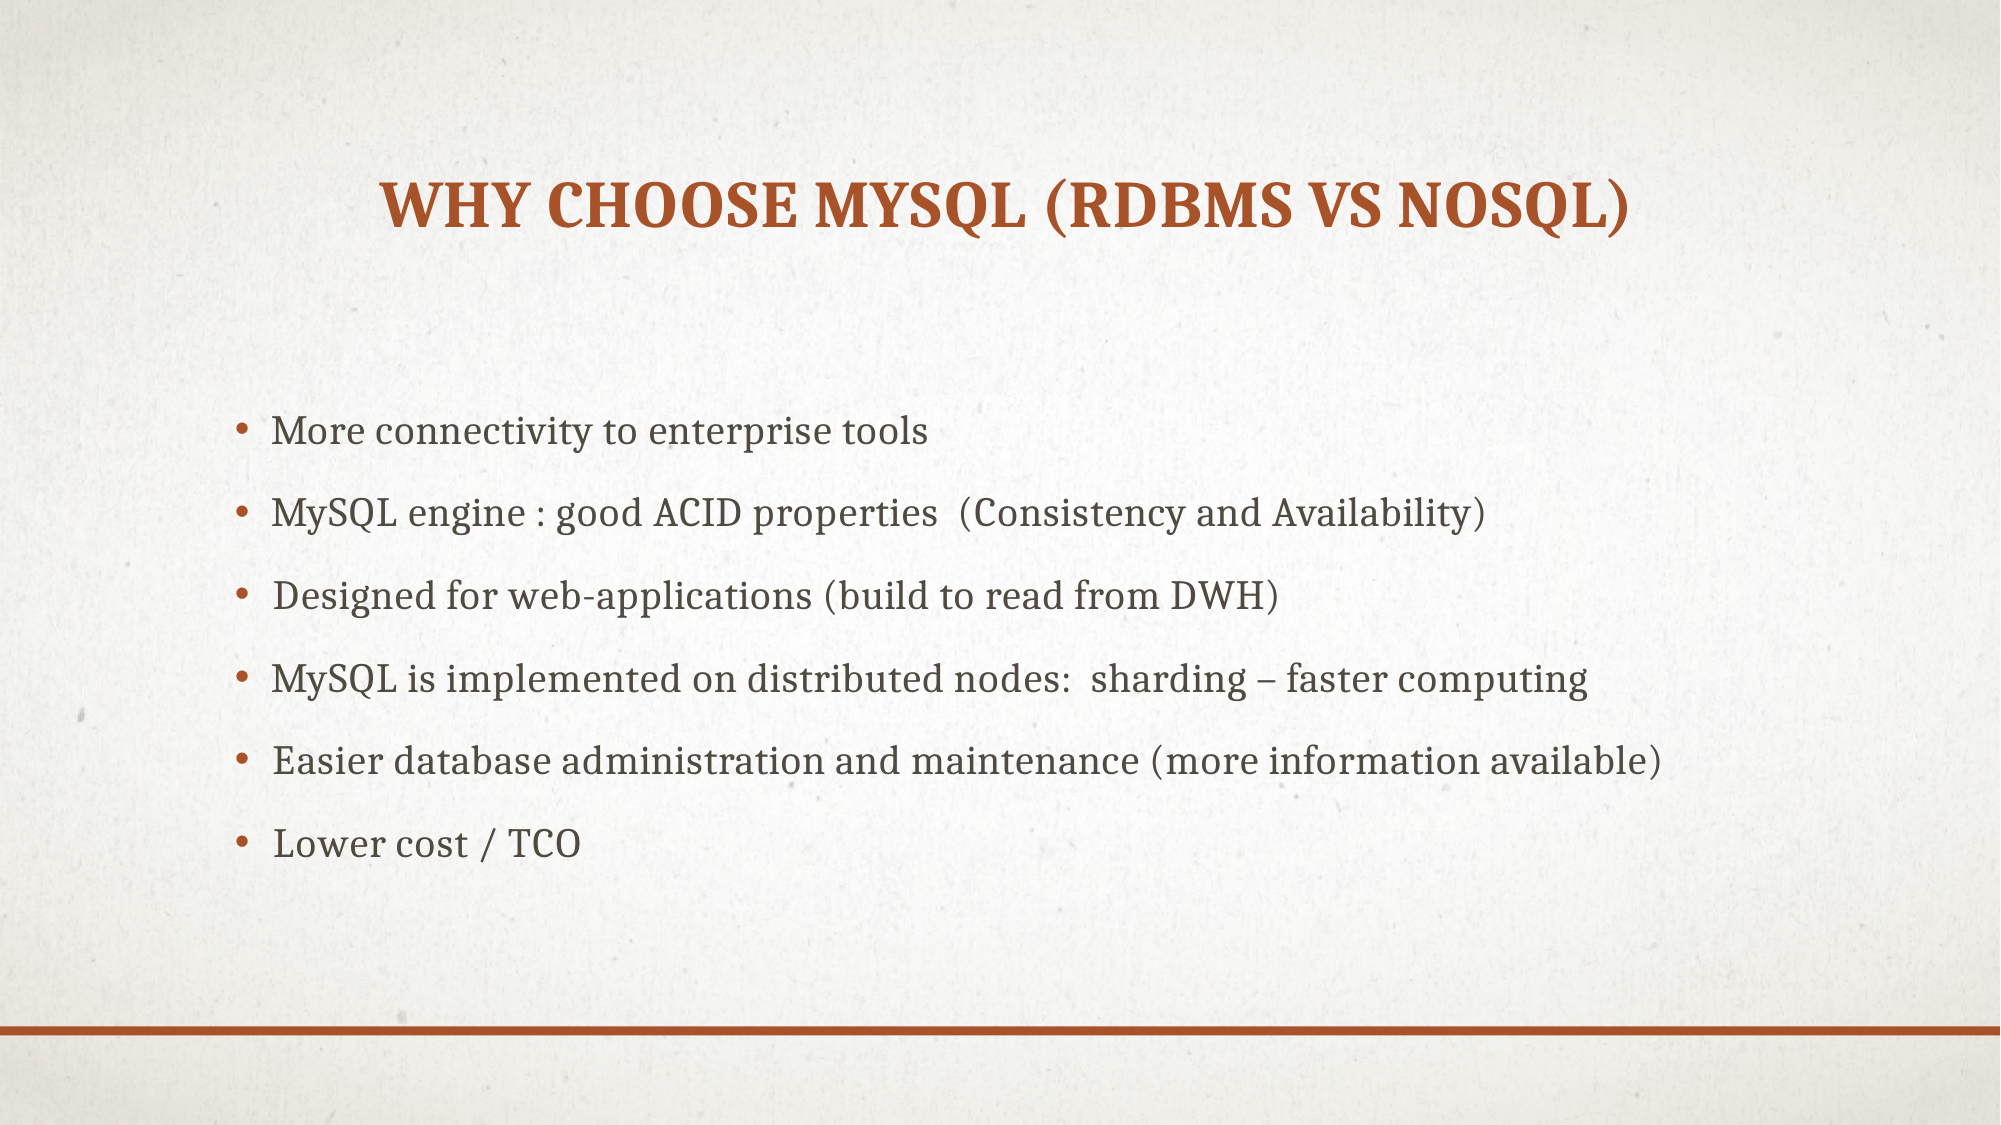

# WHY Choose MYSQL (RDBMS vs NOSQl)
More connectivity to enterprise tools
MySQL engine : good ACID properties  (Consistency and Availability)
Designed for web-applications (build to read from DWH)
MySQL is implemented on distributed nodes:  sharding – faster computing
Easier database administration and maintenance (more information available)
Lower cost / TCO